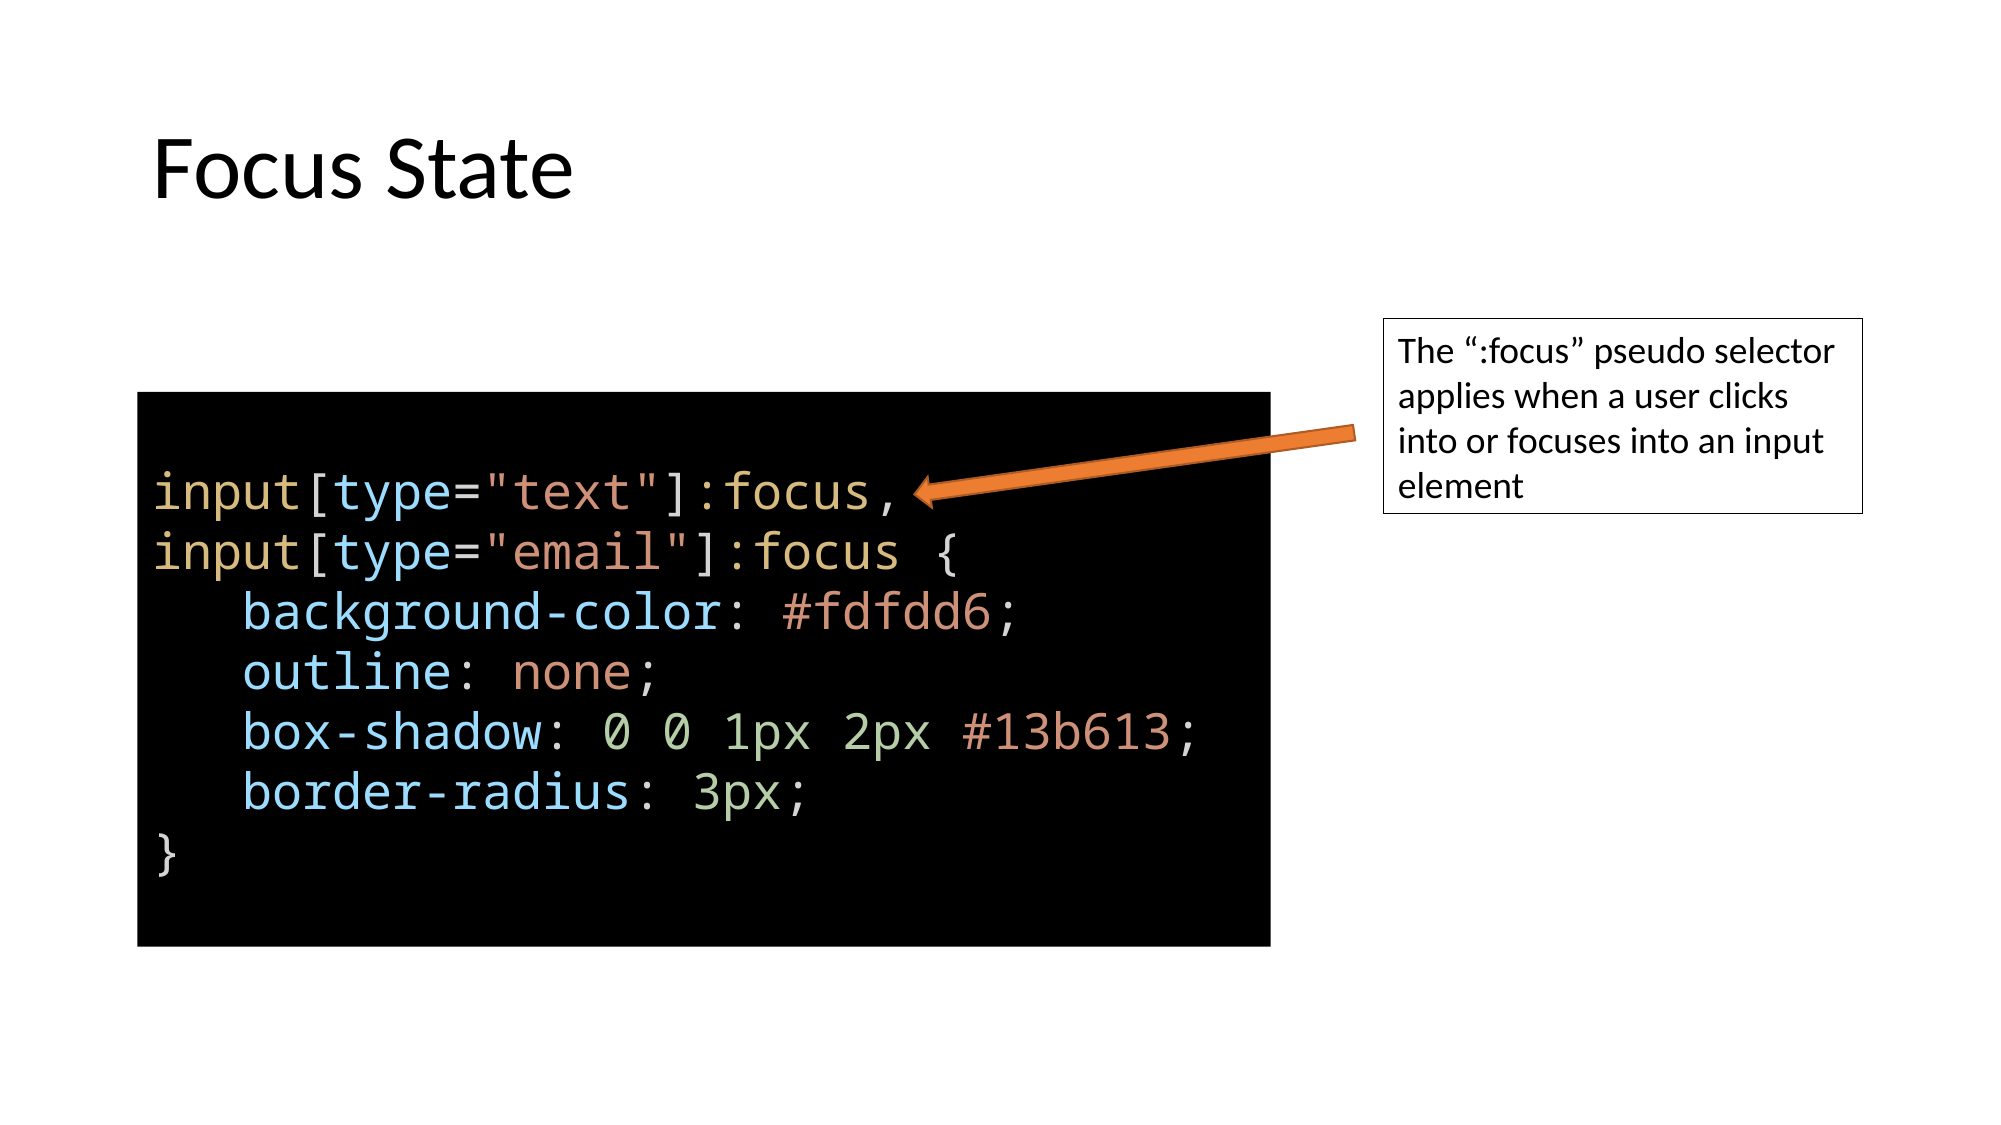

# Focus State
The “:focus” pseudo selector applies when a user clicks into or focuses into an input element

input[type="text"]:focus,
input[type="email"]:focus {
   background-color: #fdfdd6;
   outline: none;
   box-shadow: 0 0 1px 2px #13b613;
   border-radius: 3px;
}